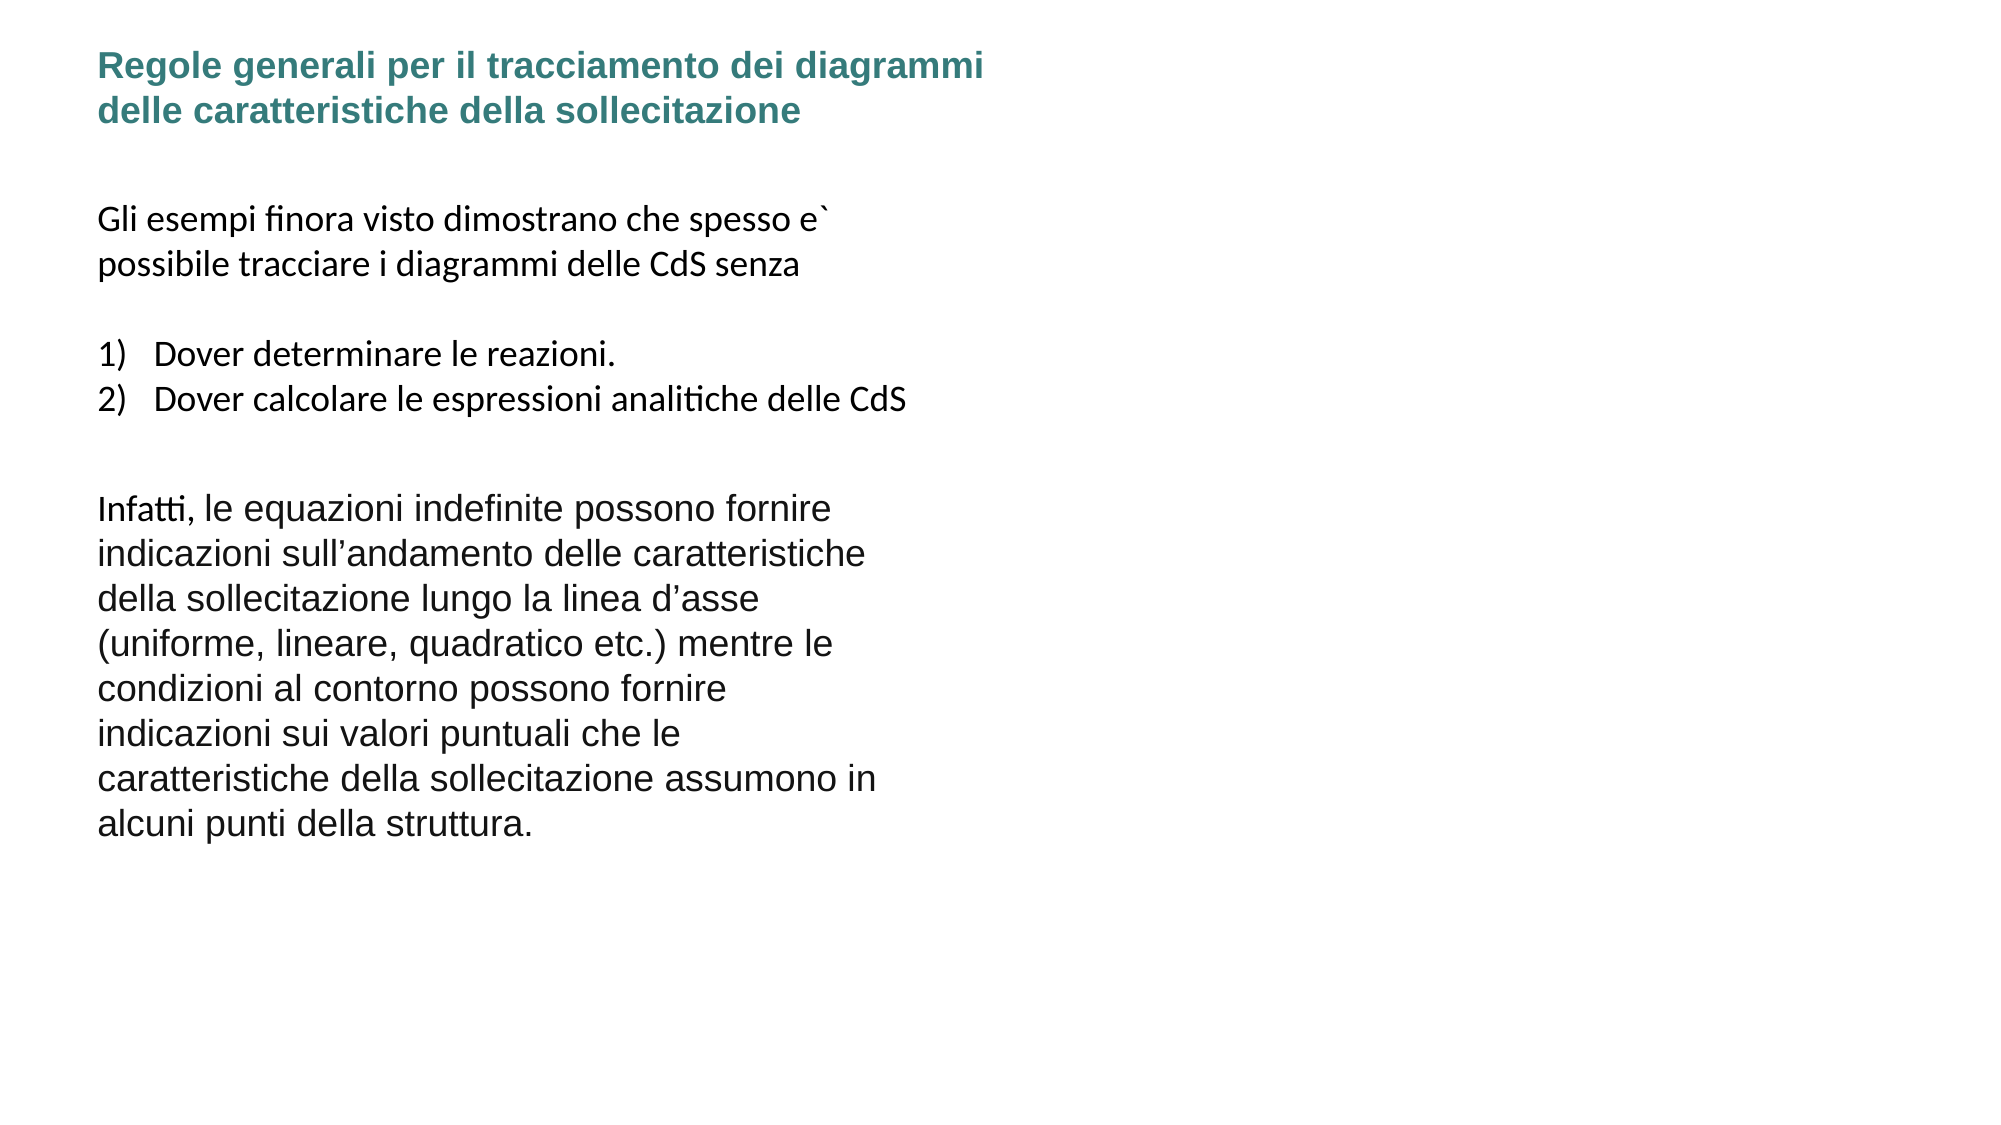

Regole generali per il tracciamento dei diagrammi delle caratteristiche della sollecitazione
Gli esempi finora visto dimostrano che spesso e` possibile tracciare i diagrammi delle CdS senza
Dover determinare le reazioni.
Dover calcolare le espressioni analitiche delle CdS
Infatti, le equazioni indefinite possono fornire indicazioni sull’andamento delle caratteristiche della sollecitazione lungo la linea d’asse (uniforme, lineare, quadratico etc.) mentre le condizioni al contorno possono fornire indicazioni sui valori puntuali che le caratteristiche della sollecitazione assumono in alcuni punti della struttura.